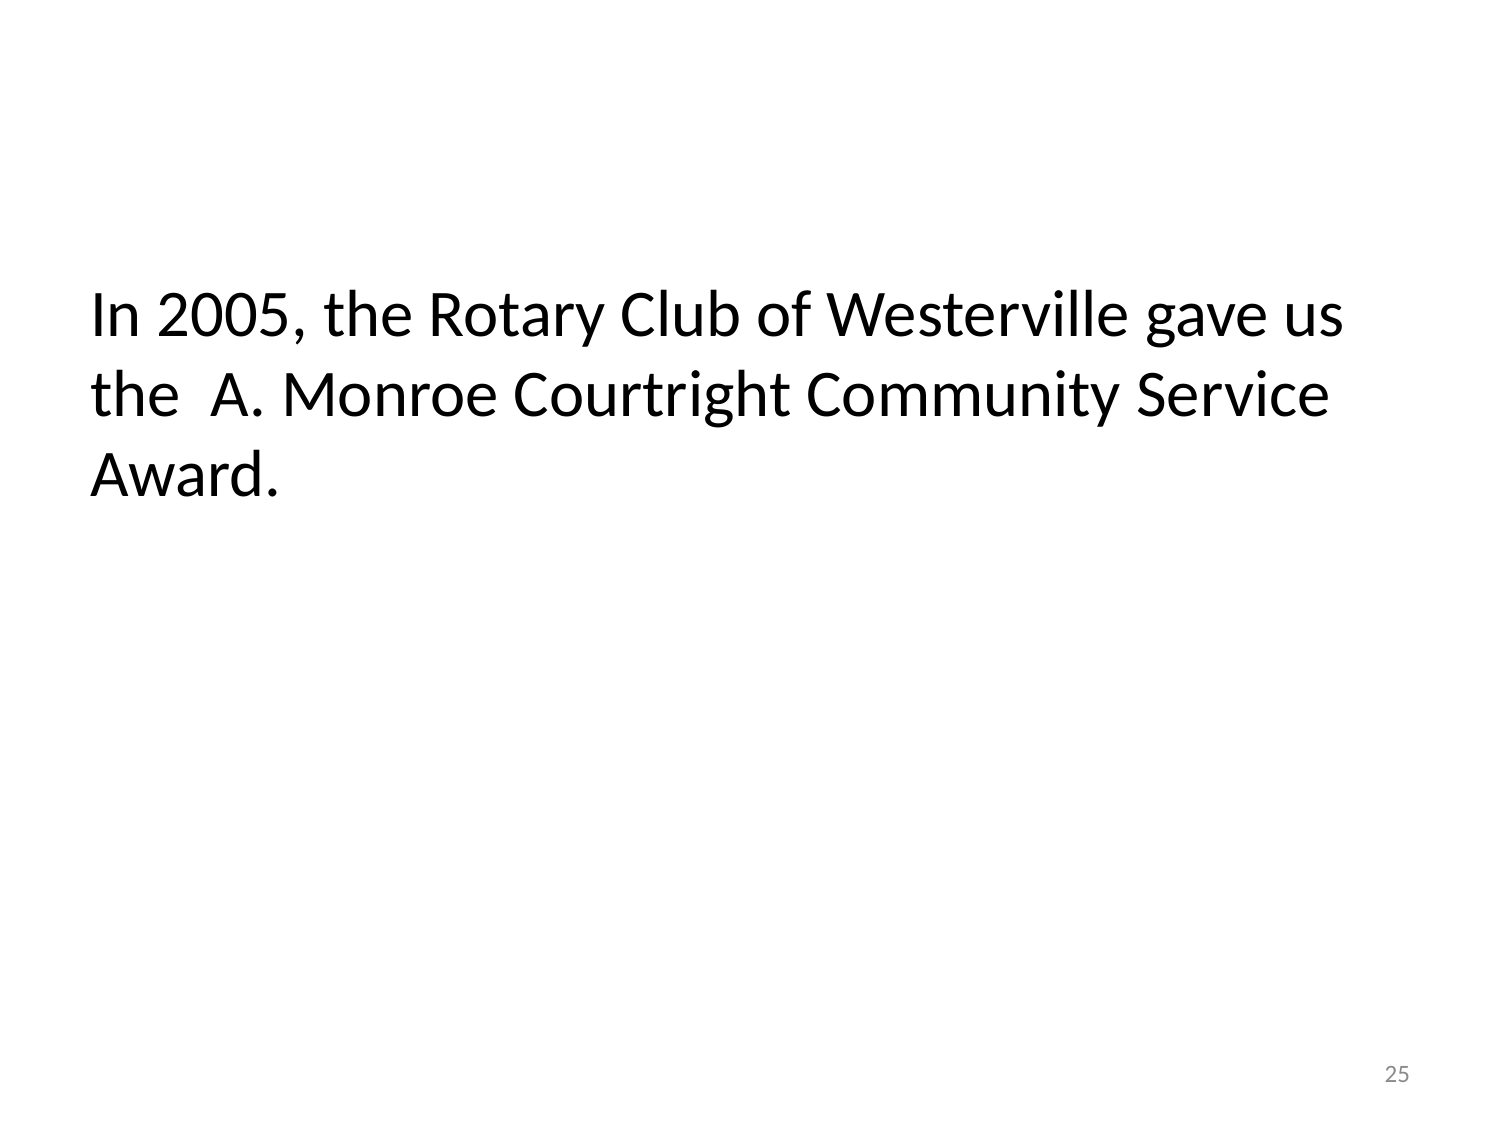

In 2005, the Rotary Club of Westerville gave us the  A. Monroe Courtright Community Service Award.

25